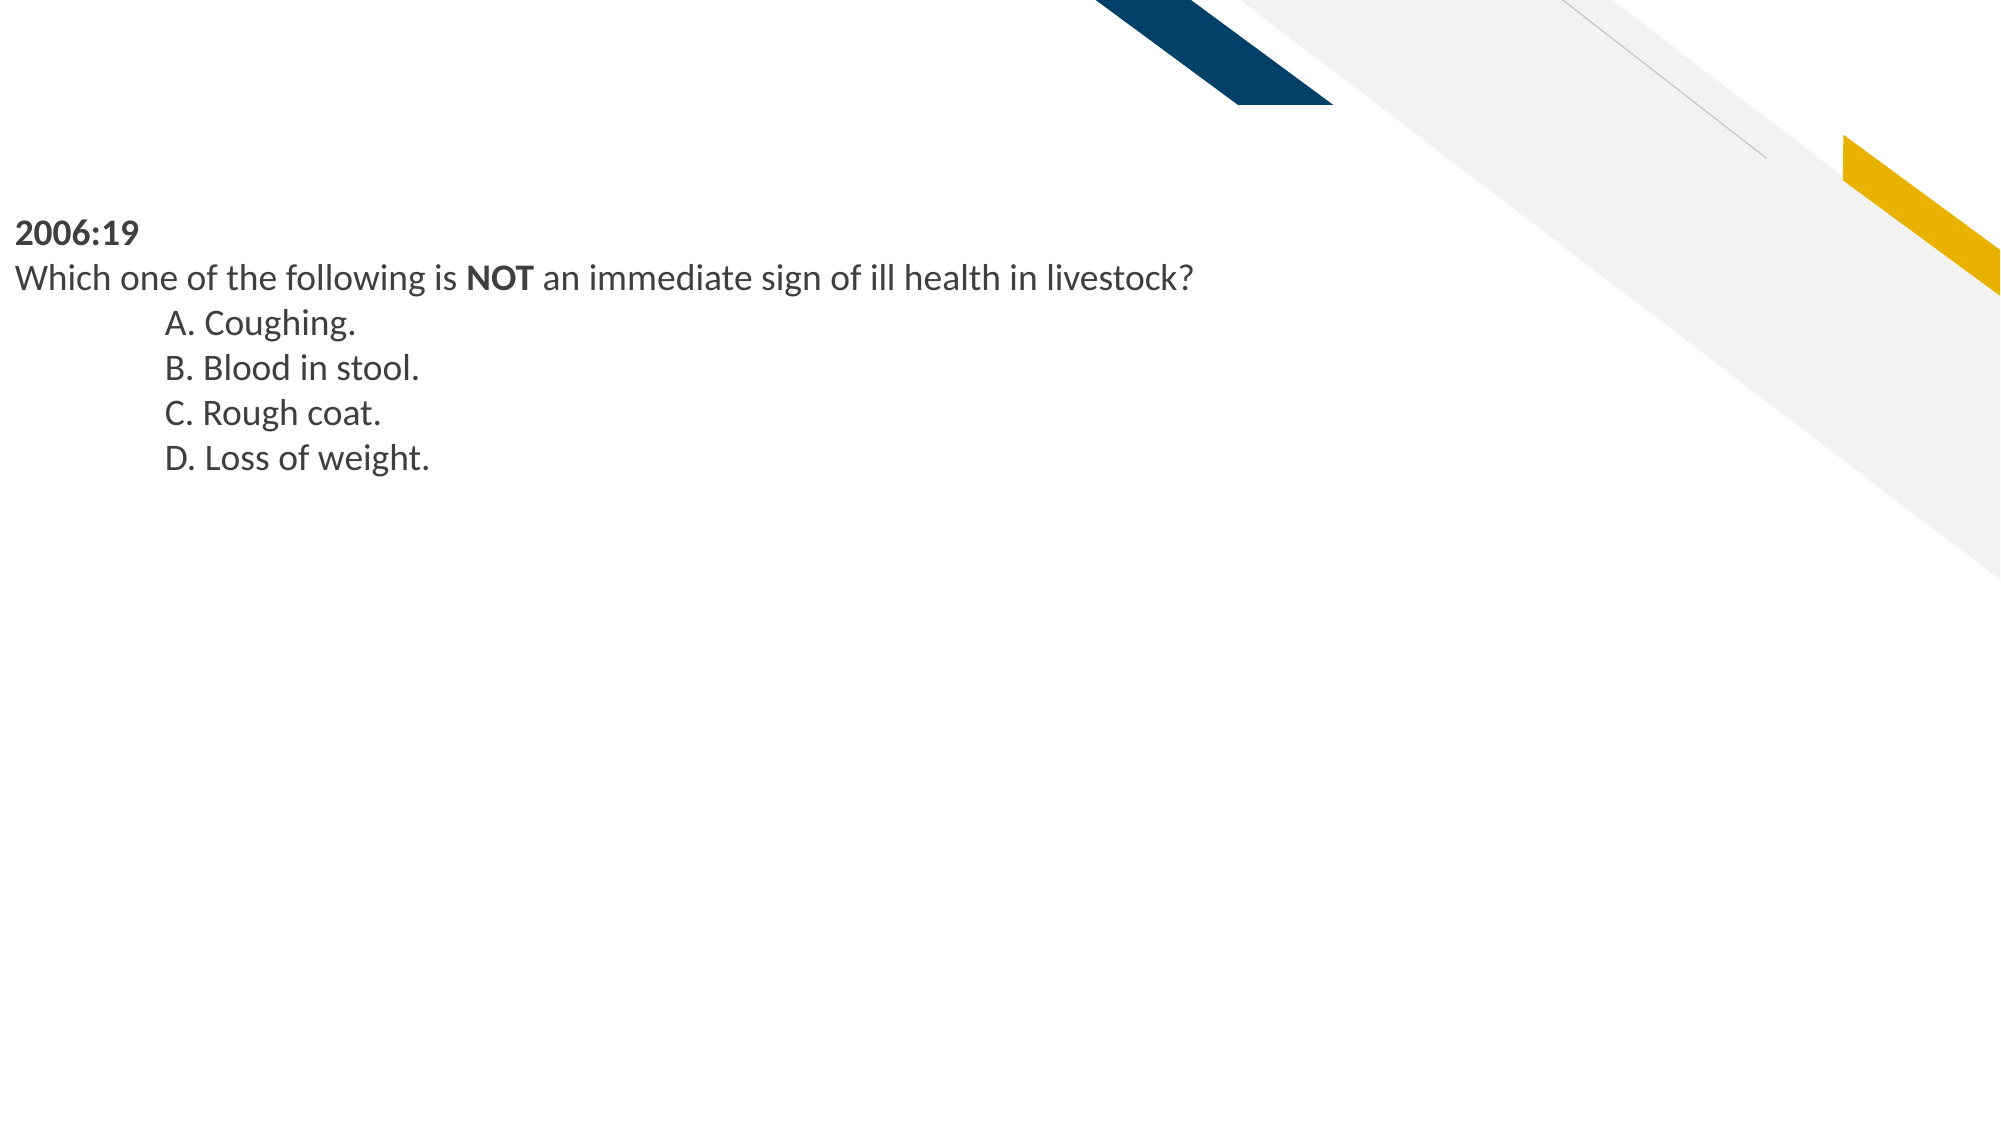

2006:19
Which one of the following is NOT an immediate sign of ill health in livestock?
	A. Coughing.
	B. Blood in stool.
	C. Rough coat.
	D. Loss of weight.